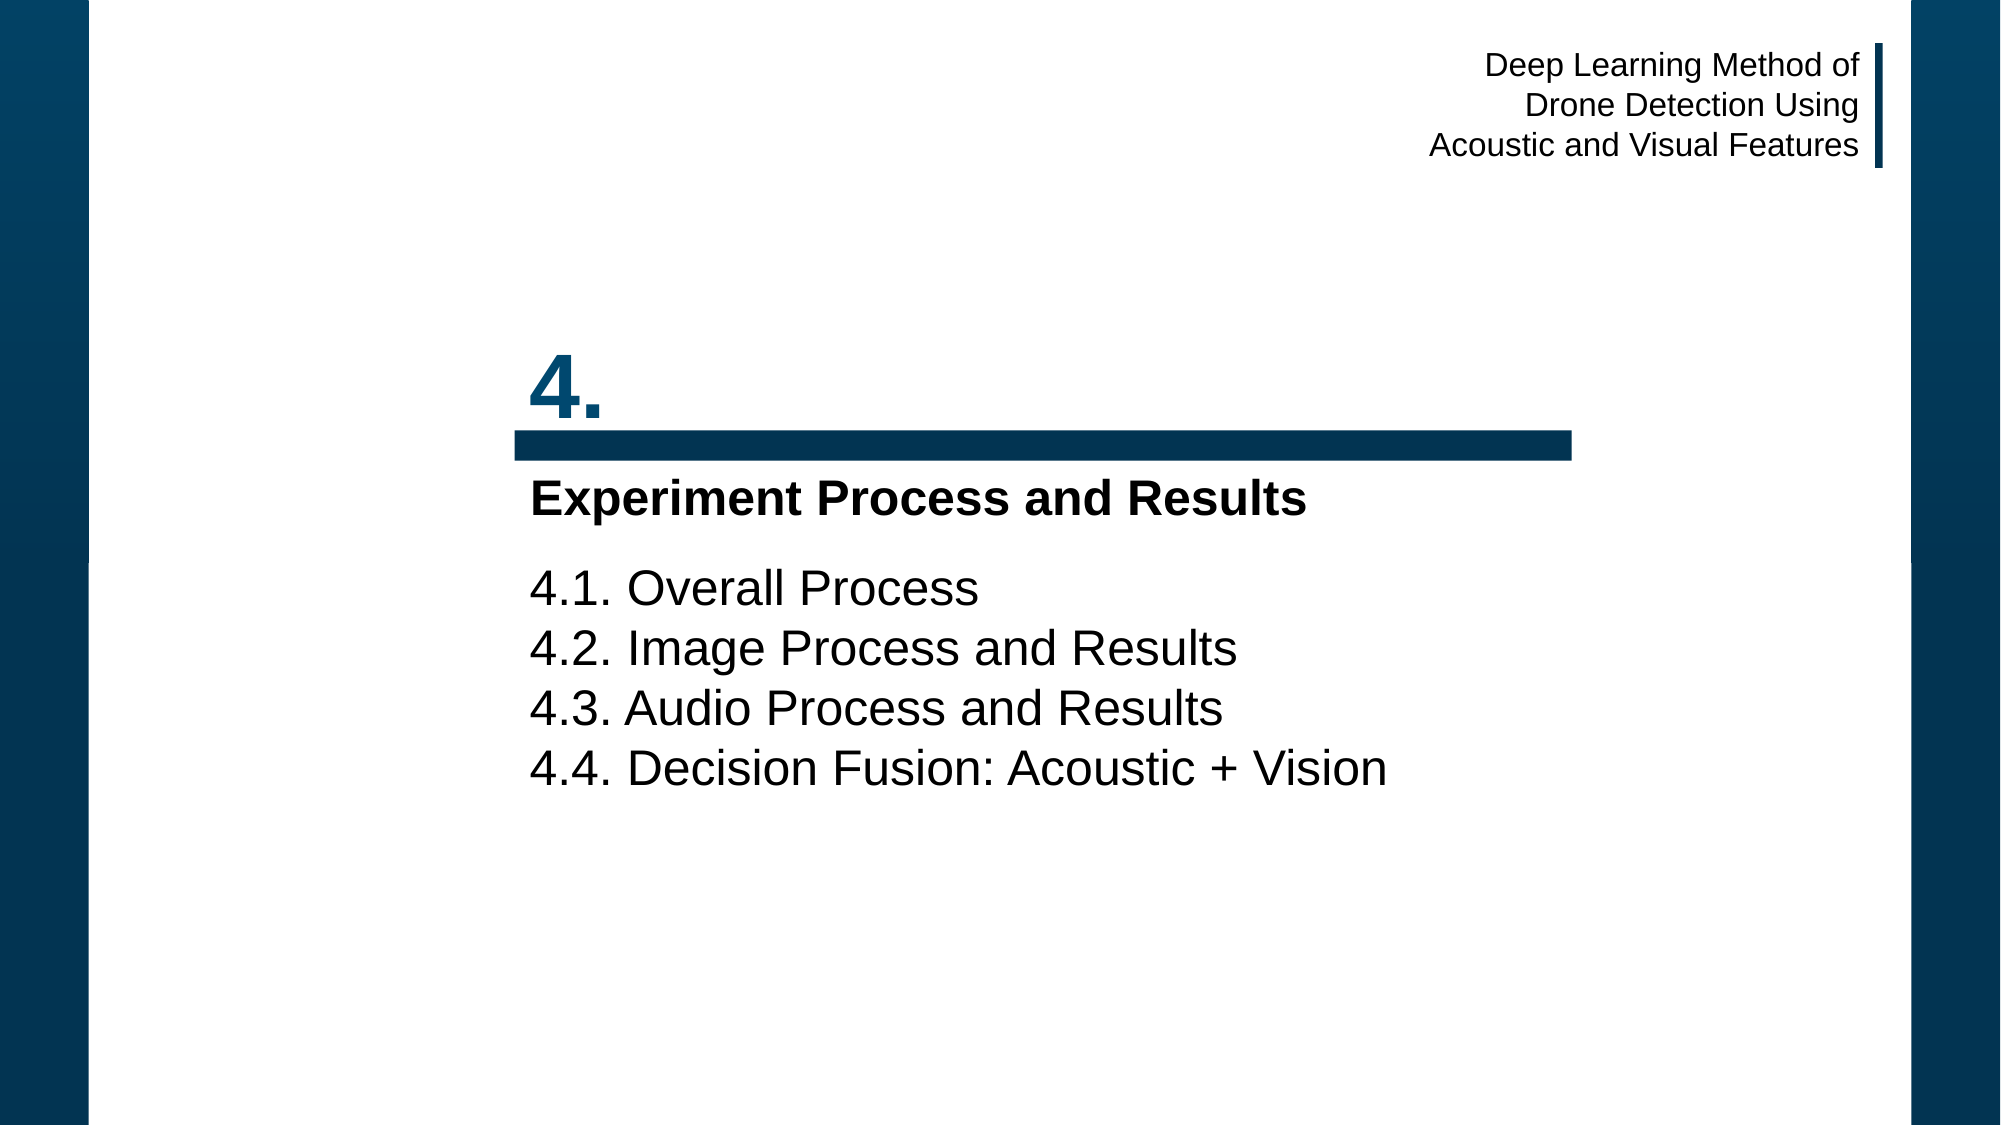

Deep Learning Method of
Drone Detection Using
Acoustic and Visual Features

4.
Experiment Process and Results

4.1. Overall Process
4.2. Image Process and Results
4.3. Audio Process and Results
4.4. Decision Fusion: Acoustic + Vision